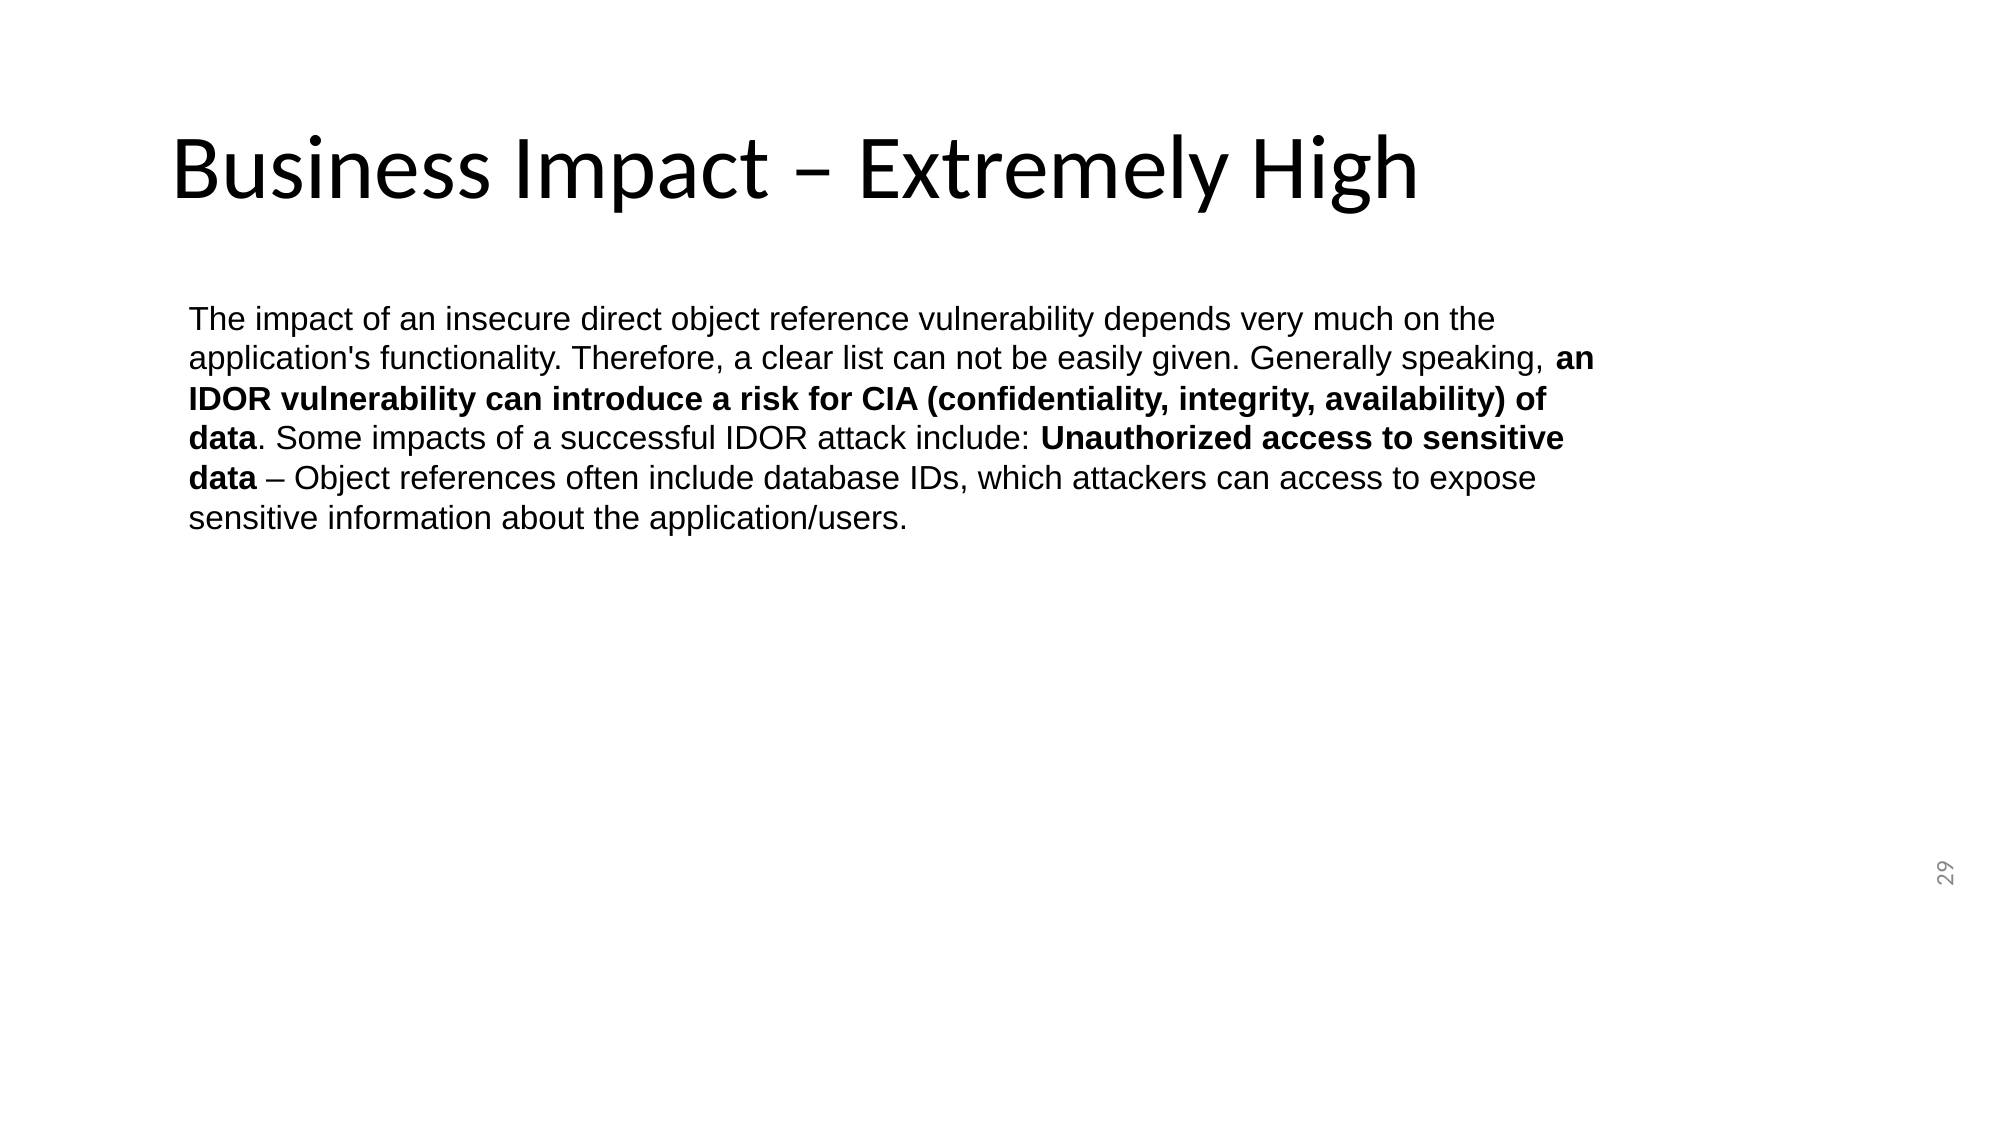

# Business Impact – Extremely High
The impact of an insecure direct object reference vulnerability depends very much on the application's functionality. Therefore, a clear list can not be easily given. Generally speaking, an IDOR vulnerability can introduce a risk for CIA (confidentiality, integrity, availability) of data. Some impacts of a successful IDOR attack include: Unauthorized access to sensitive data – Object references often include database IDs, which attackers can access to expose sensitive information about the application/users.
29